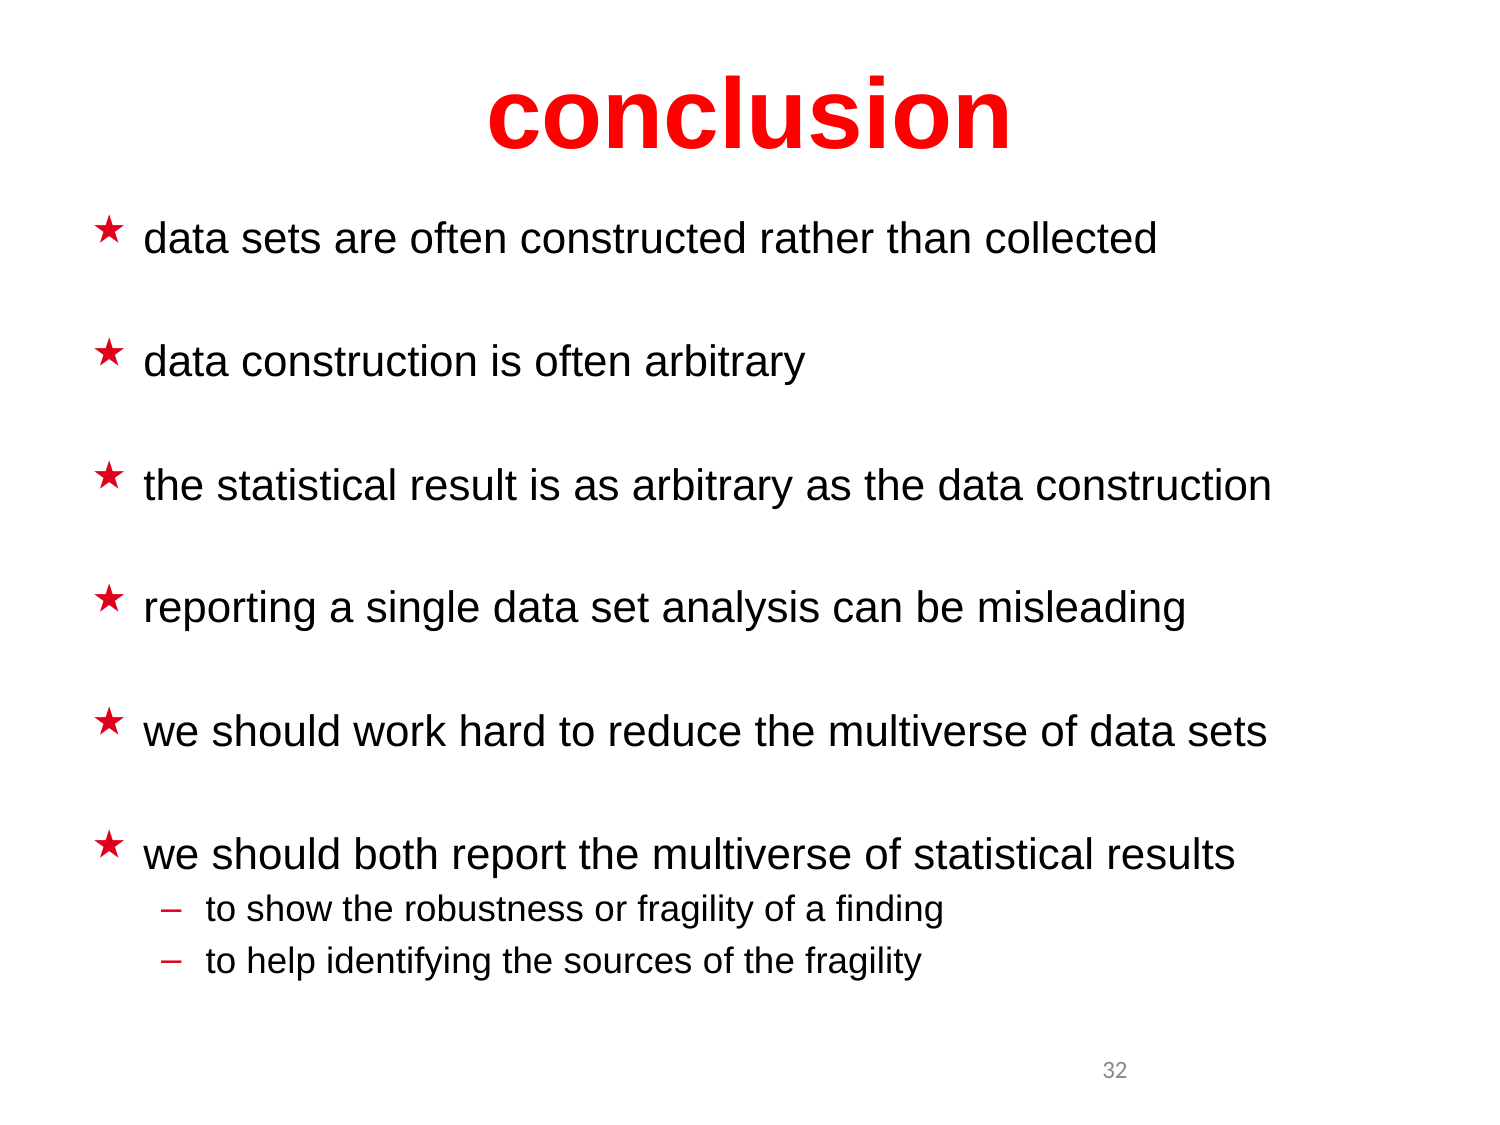

# conclusion
data sets are often constructed rather than collected

data construction is often arbitrary

the statistical result is as arbitrary as the data construction

reporting a single data set analysis can be misleading

we should work hard to reduce the multiverse of data sets

we should both report the multiverse of statistical results
to show the robustness or fragility of a finding
to help identifying the sources of the fragility

32